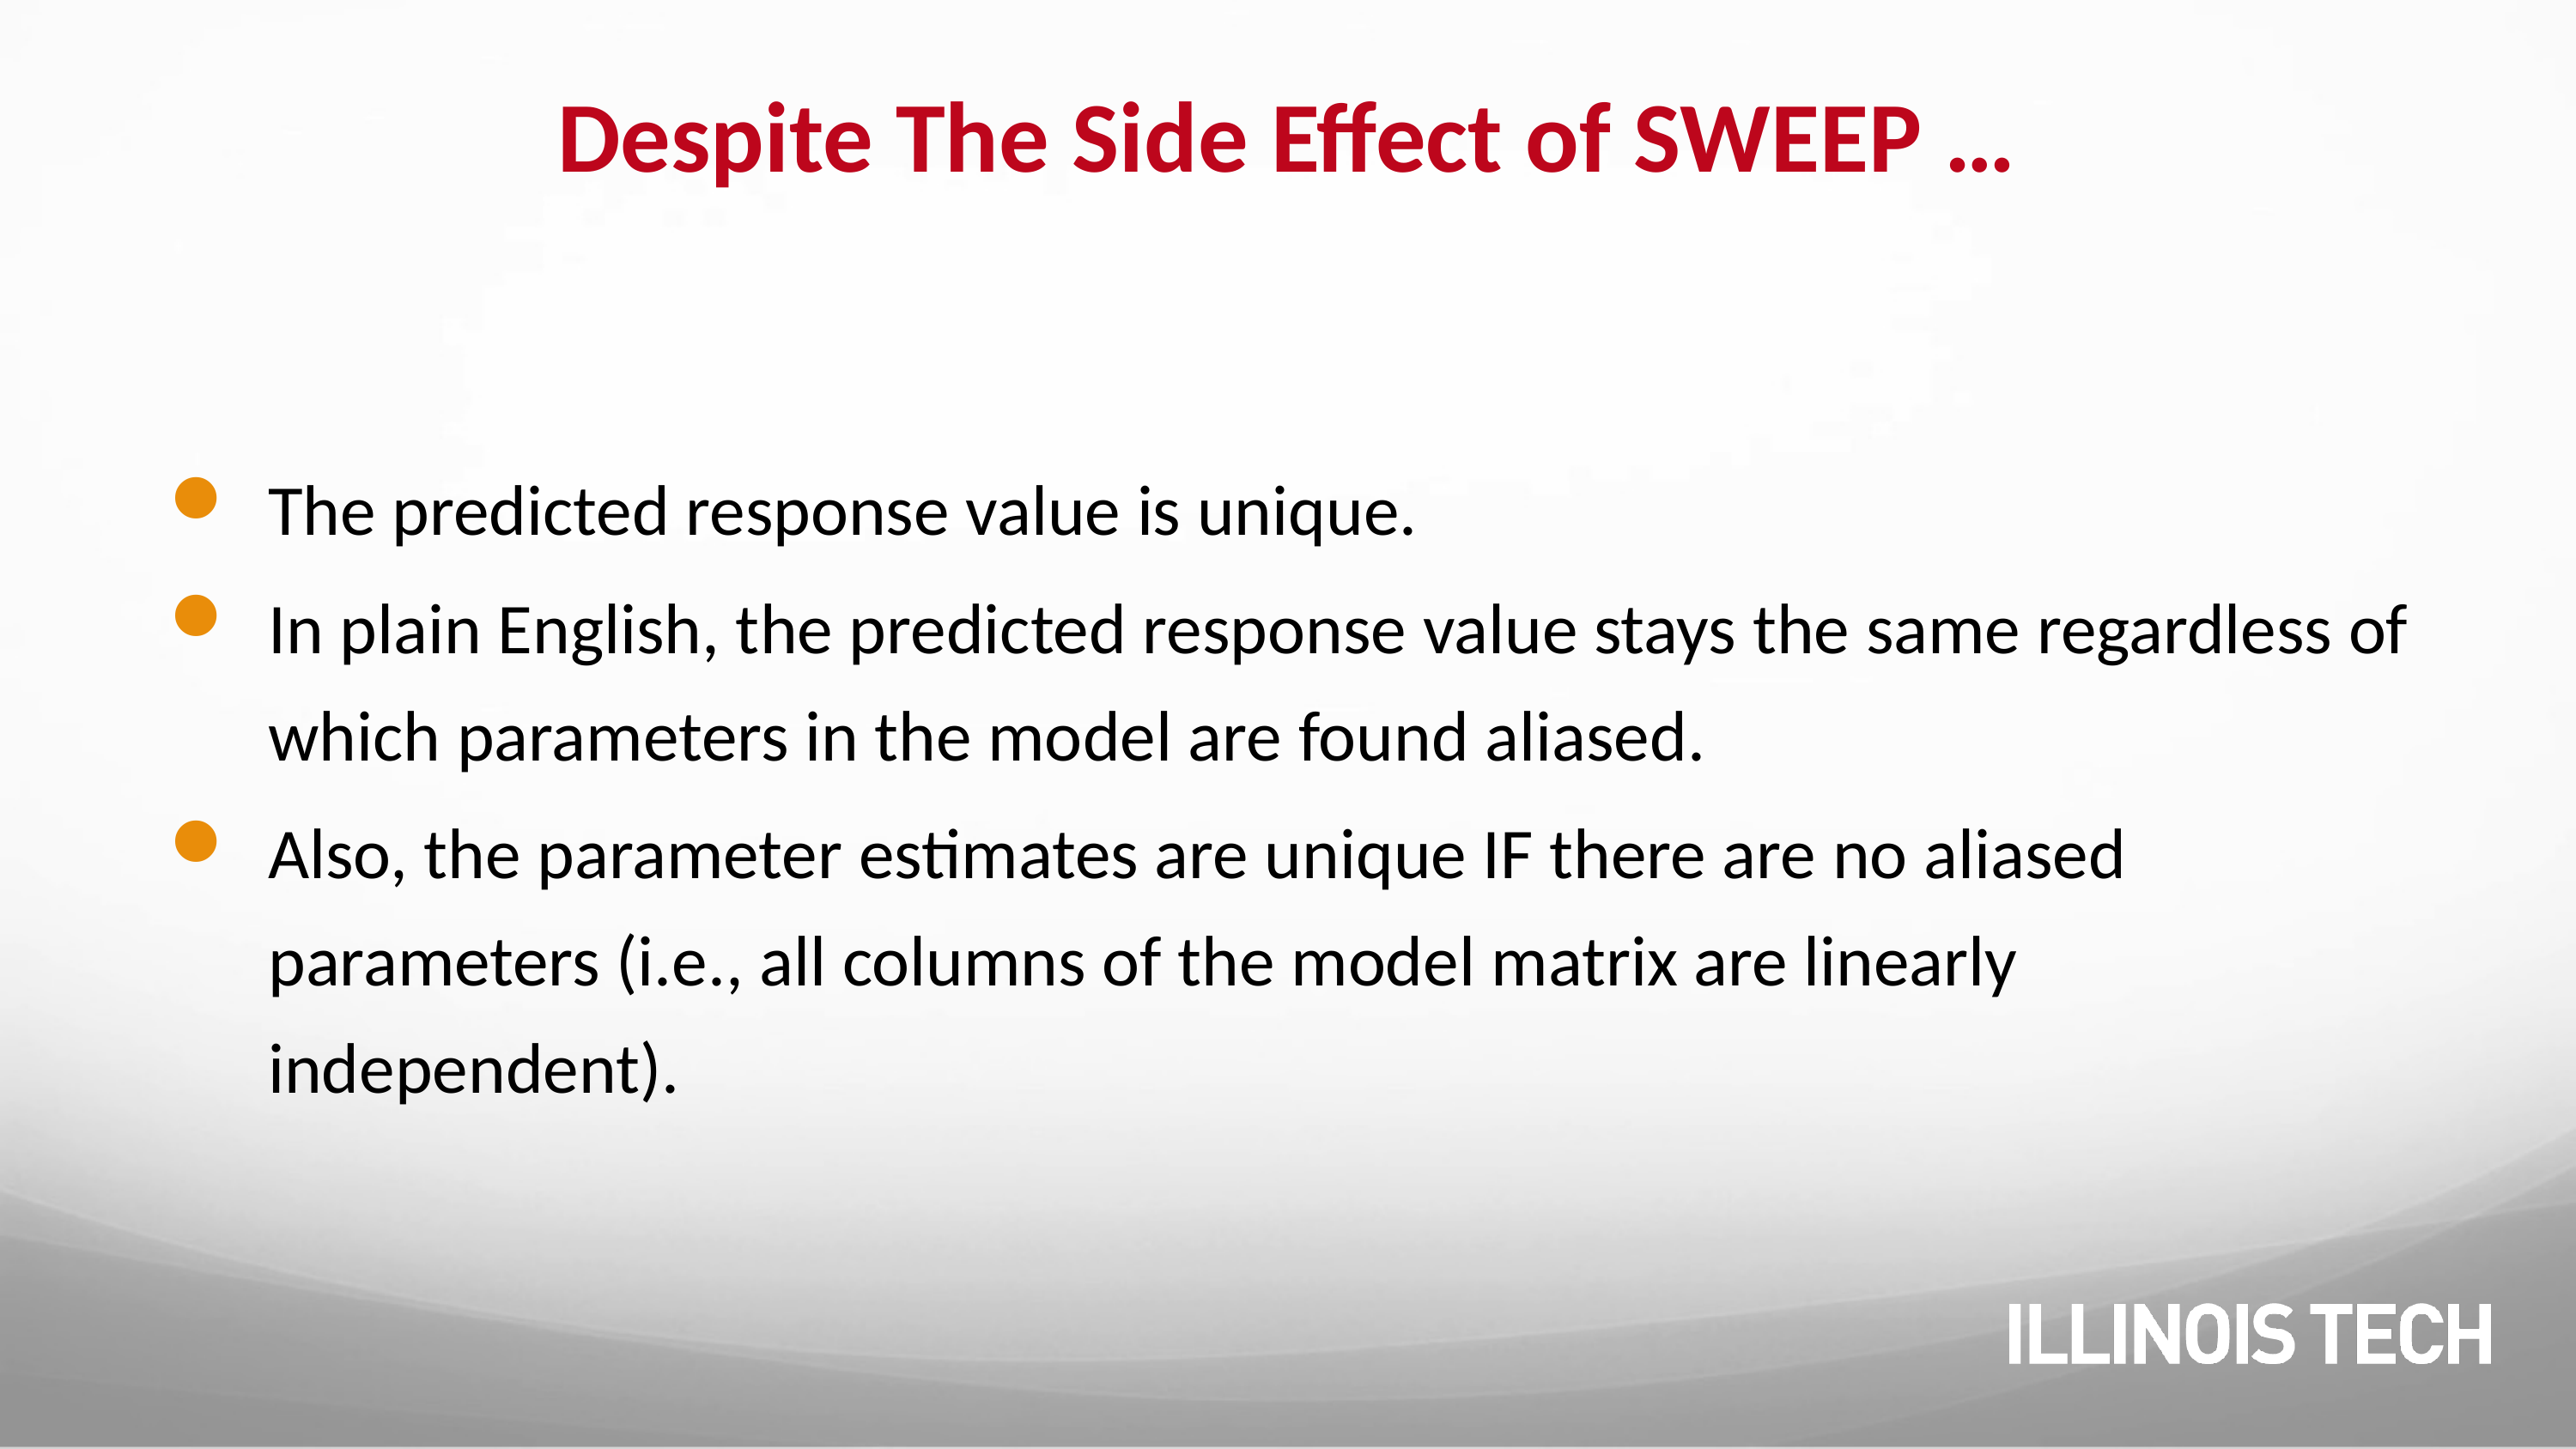

# Despite The Side Effect of SWEEP …
The predicted response value is unique.
In plain English, the predicted response value stays the same regardless of which parameters in the model are found aliased.
Also, the parameter estimates are unique IF there are no aliased parameters (i.e., all columns of the model matrix are linearly independent).